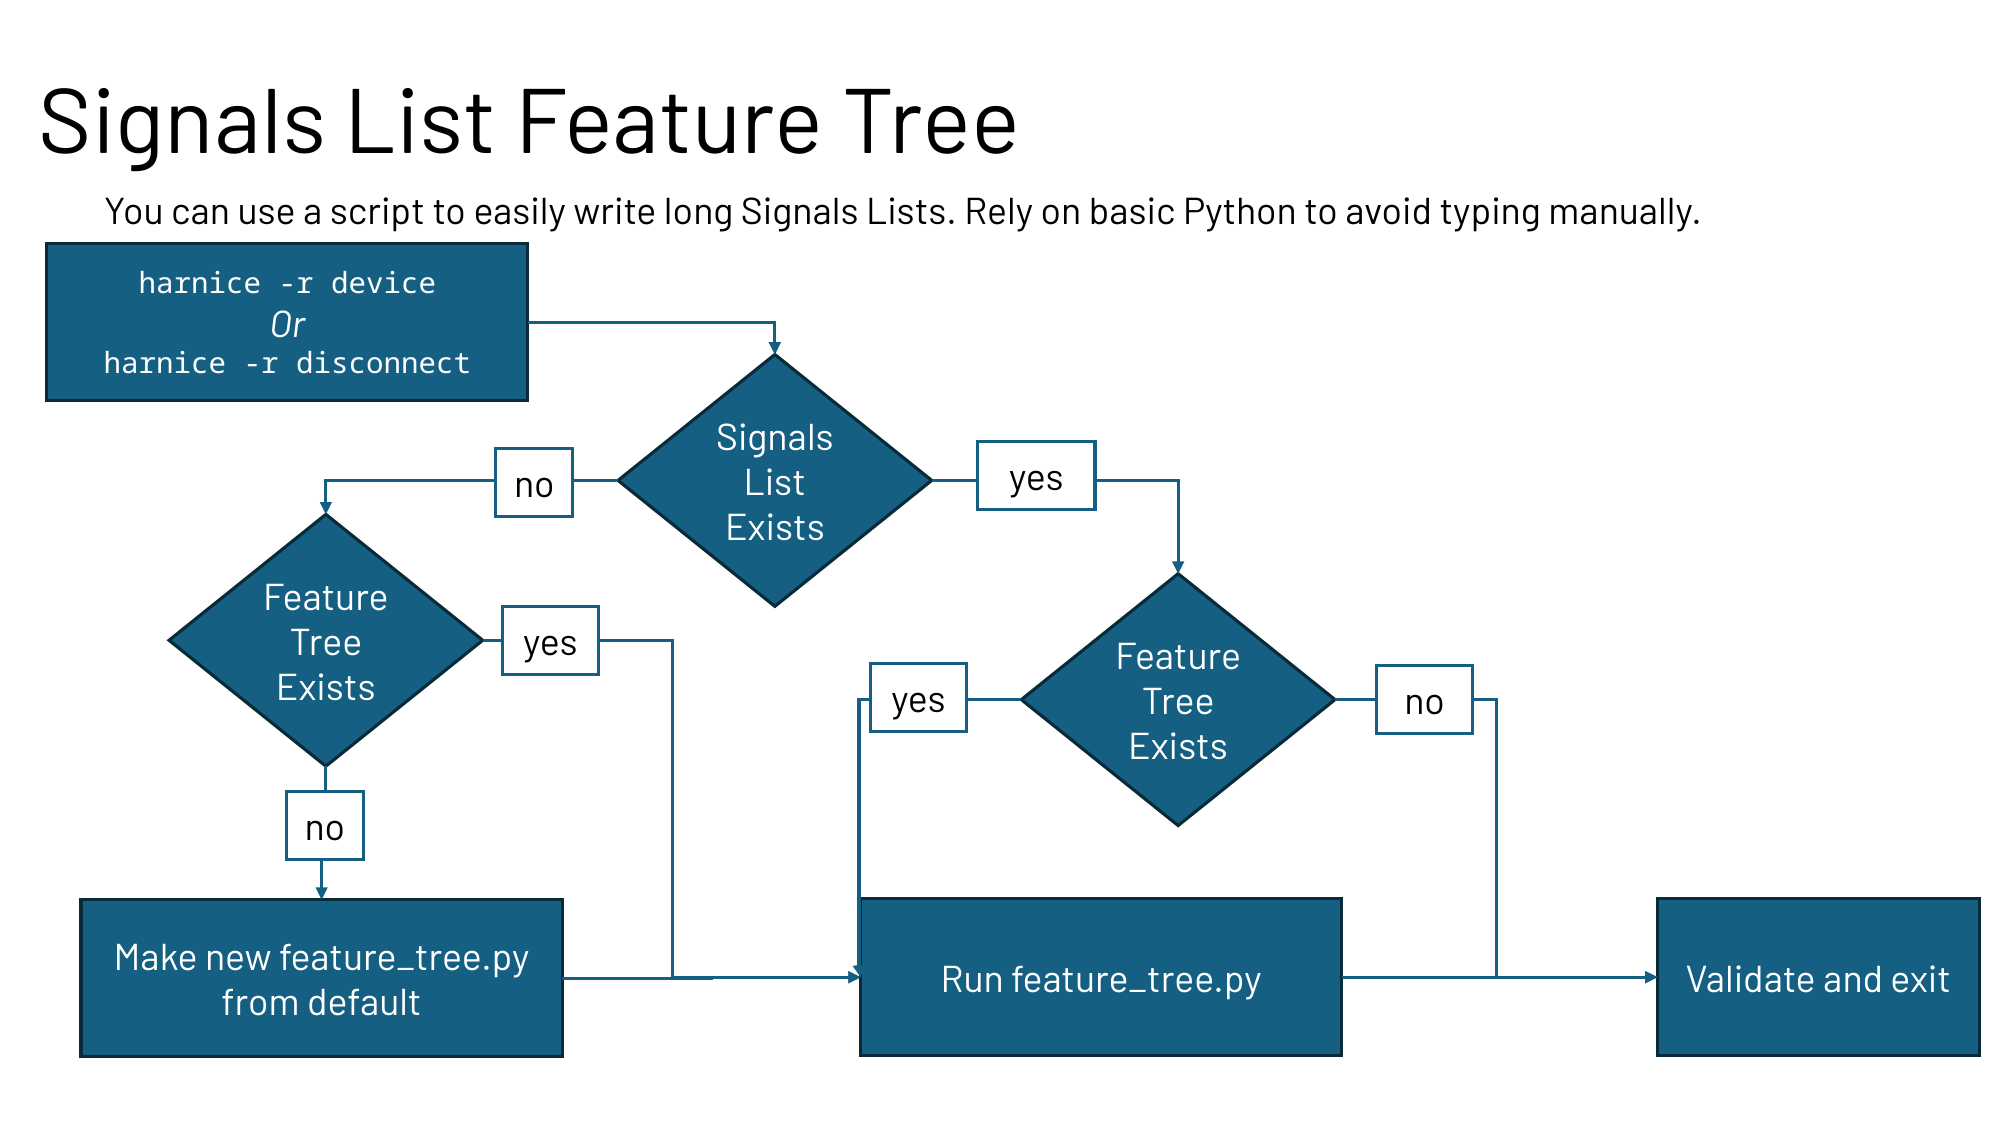

# Signals List Feature Tree
You can use a script to easily write long Signals Lists. Rely on basic Python to avoid typing manually.
harnice -r device
Or
harnice -r disconnect
Signals List Exists
yes
no
Feature Tree Exists
Feature Tree Exists
yes
yes
no
no
Run feature_tree.py
Validate and exit
Make new feature_tree.py from default